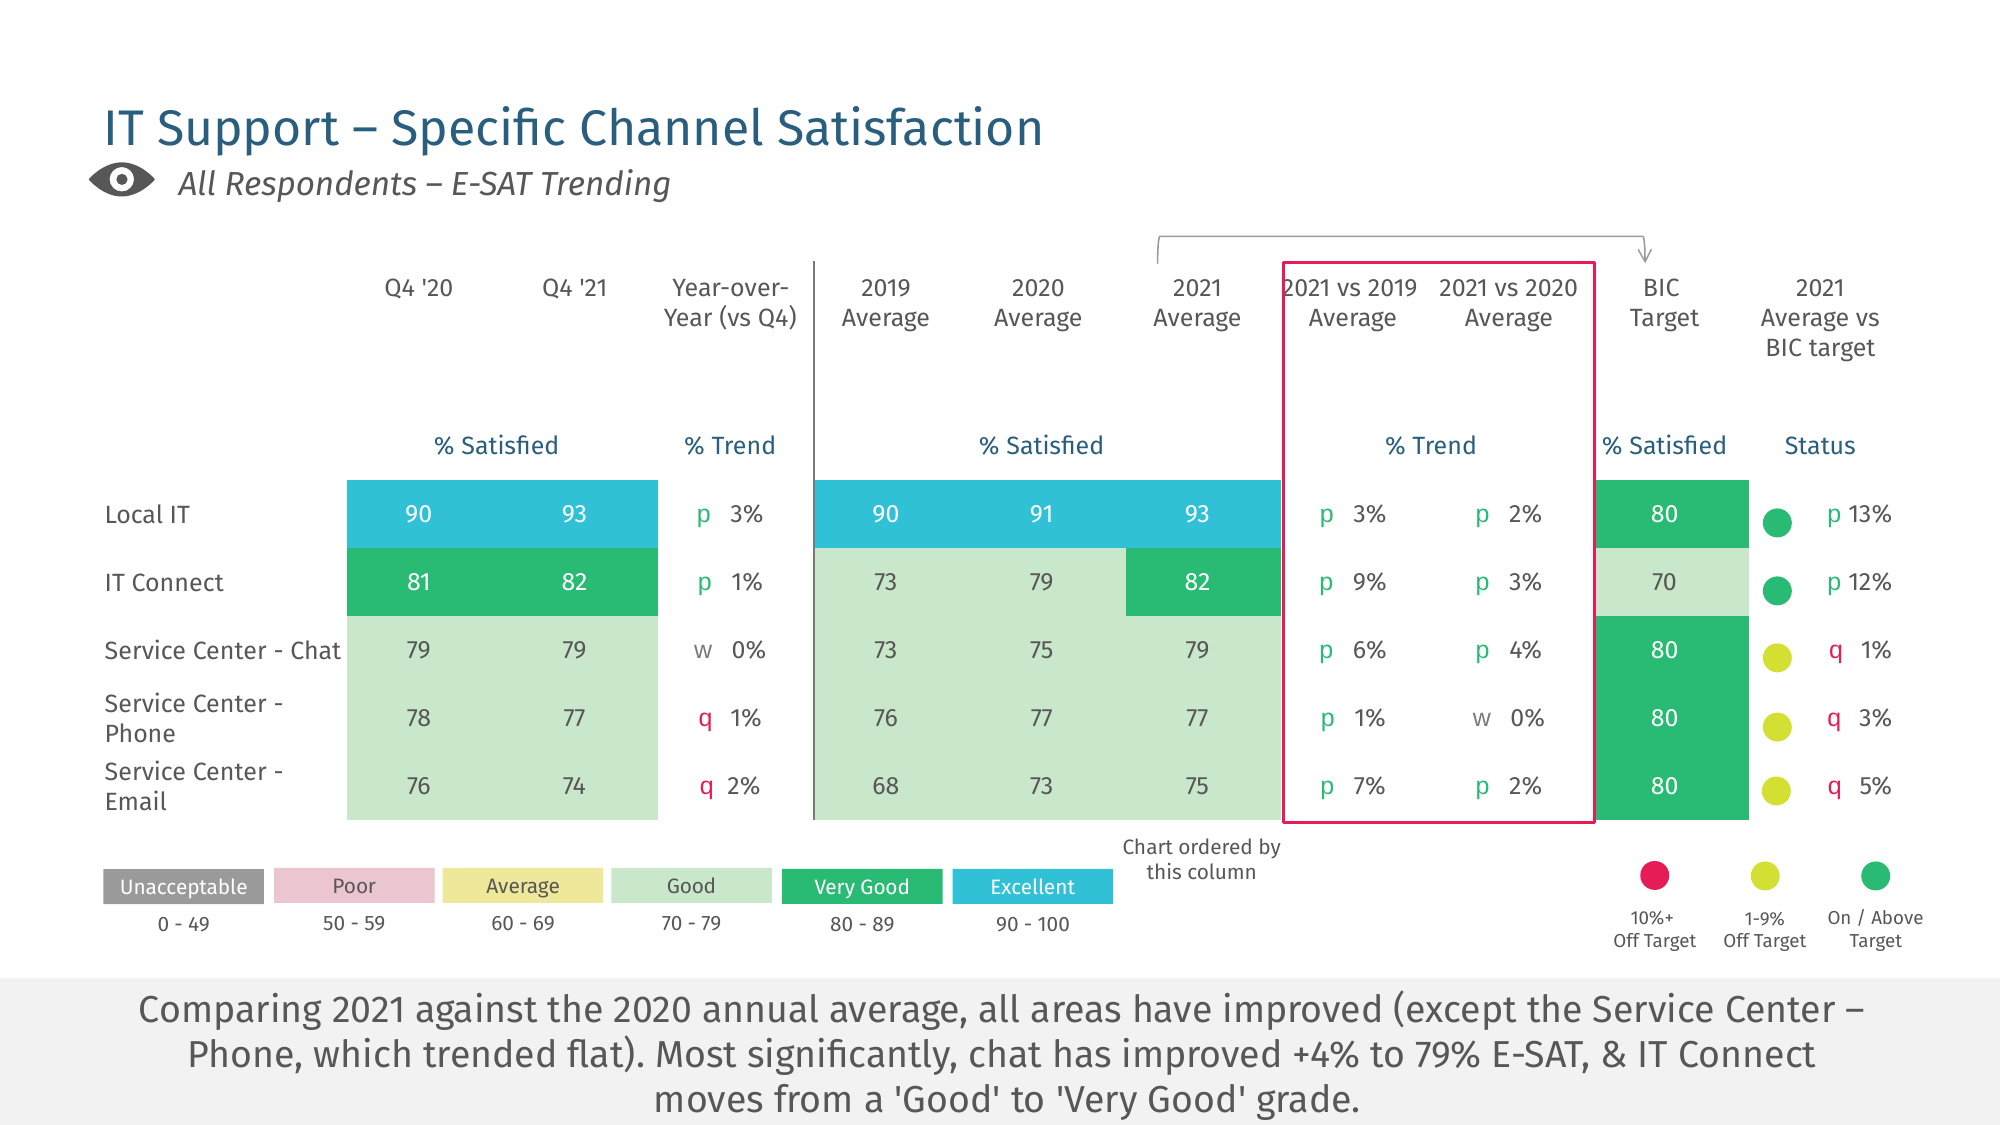

# IT Support – Specific Channel Satisfaction

All Respondents – E-SAT Trending
|  | Q4 '20 | Q4 '21 | Year-over-Year (vs Q4) | 2019 Average | 2020 Average | 2021 Average | 2021 vs 2019 Average | 2021 vs 2020 Average | BIC Target | 2021 Average vs BIC target |
| --- | --- | --- | --- | --- | --- | --- | --- | --- | --- | --- |
|  | % Satisfied |  | % Trend | % Satisfied | % Satisfied |  | % Trend | % Trend | % Satisfied | Status |
| Local IT | 90 | 93 | p 33% | 90 | 91 | 93 | p 33% | p 32% | 80 | p 13% |
| IT Connect | 81 | 82 | p 31% | 73 | 79 | 82 | p 39% | p 33% | 70 | p 12% |
| Service Center - Chat | 79 | 79 | w 30% | 73 | 75 | 79 | p 36% | p 34% | 80 | q 11% |
| Service Center - Phone | 78 | 77 | q 11% | 76 | 77 | 77 | p 31% | w 30% | 80 | q 13% |
| Service Center - Email | 76 | 74 | q 2% | 68 | 73 | 75 | p 37% | p 32% | 80 | q 15% |

Chart ordered by this column

On / Above Target
1-9%
Off Target
10%+
Off Target
Good
Average
Poor
Excellent
Very Good
Unacceptable
70 - 79
60 - 69
50 - 59
90 - 100
80 - 89
0 - 49

Comparing 2021 against the 2020 annual average, all areas have improved (except the Service Center –
Phone, which trended flat). Most significantly, chat has improved +4% to 79% E-SAT, & IT Connect
moves from a 'Good' to 'Very Good' grade.